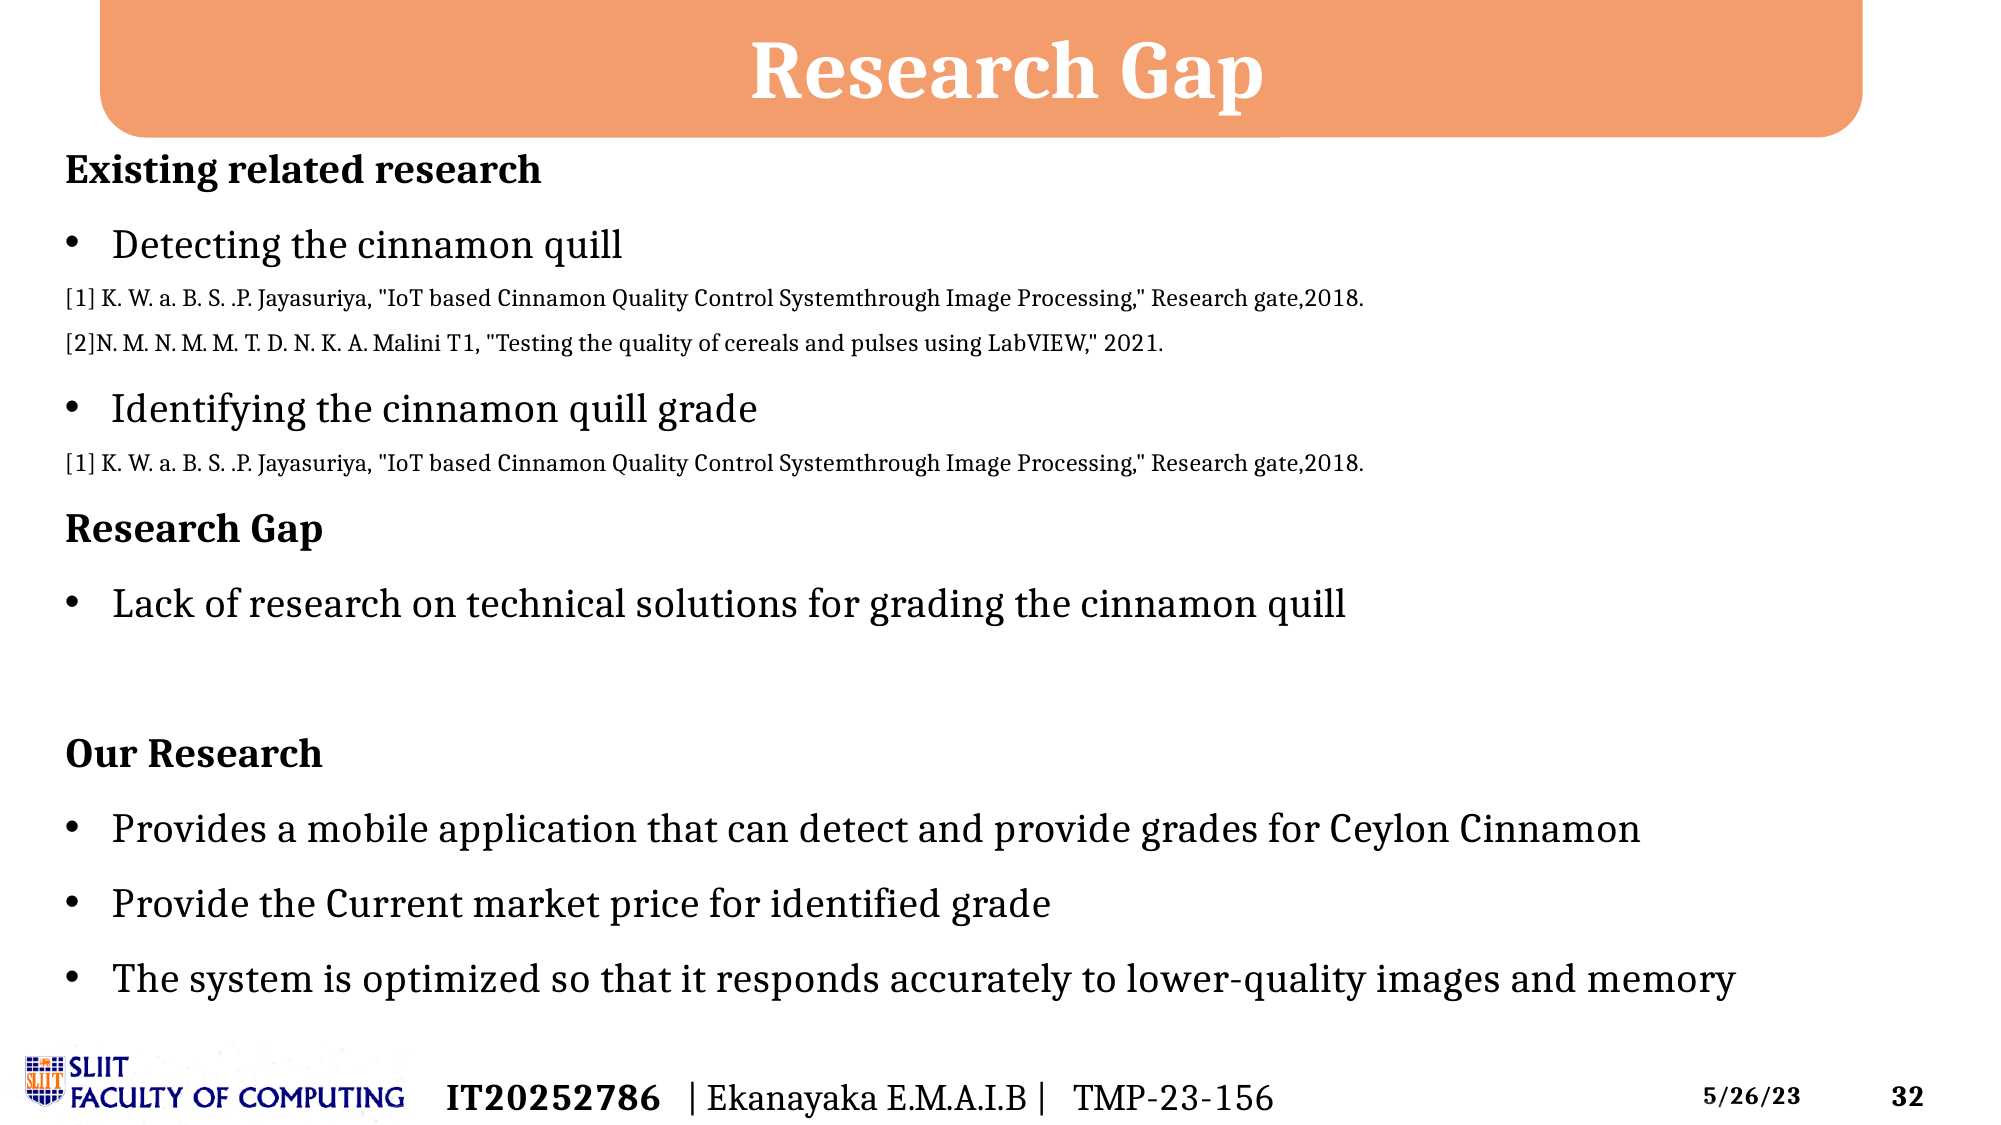

Research Gap

Existing related research
Detecting the cinnamon quill
[1] K. W. a. B. S. .P. Jayasuriya, "IoT based Cinnamon Quality Control Systemthrough Image Processing," Research gate,2018.
[2]N. M. N. M. M. T. D. N. K. A. Malini T1, "Testing the quality of cereals and pulses using LabVIEW," 2021.
Identifying the cinnamon quill grade
[1] K. W. a. B. S. .P. Jayasuriya, "IoT based Cinnamon Quality Control Systemthrough Image Processing," Research gate,2018.
Research Gap
Lack of research on technical solutions for grading the cinnamon quill

Our Research
Provides a mobile application that can detect and provide grades for Ceylon Cinnamon
Provide the Current market price for identified grade
The system is optimized so that it responds accurately to lower-quality images and memory
IT20252786   | Ekanayaka E.M.A.I.B |   TMP-23-156